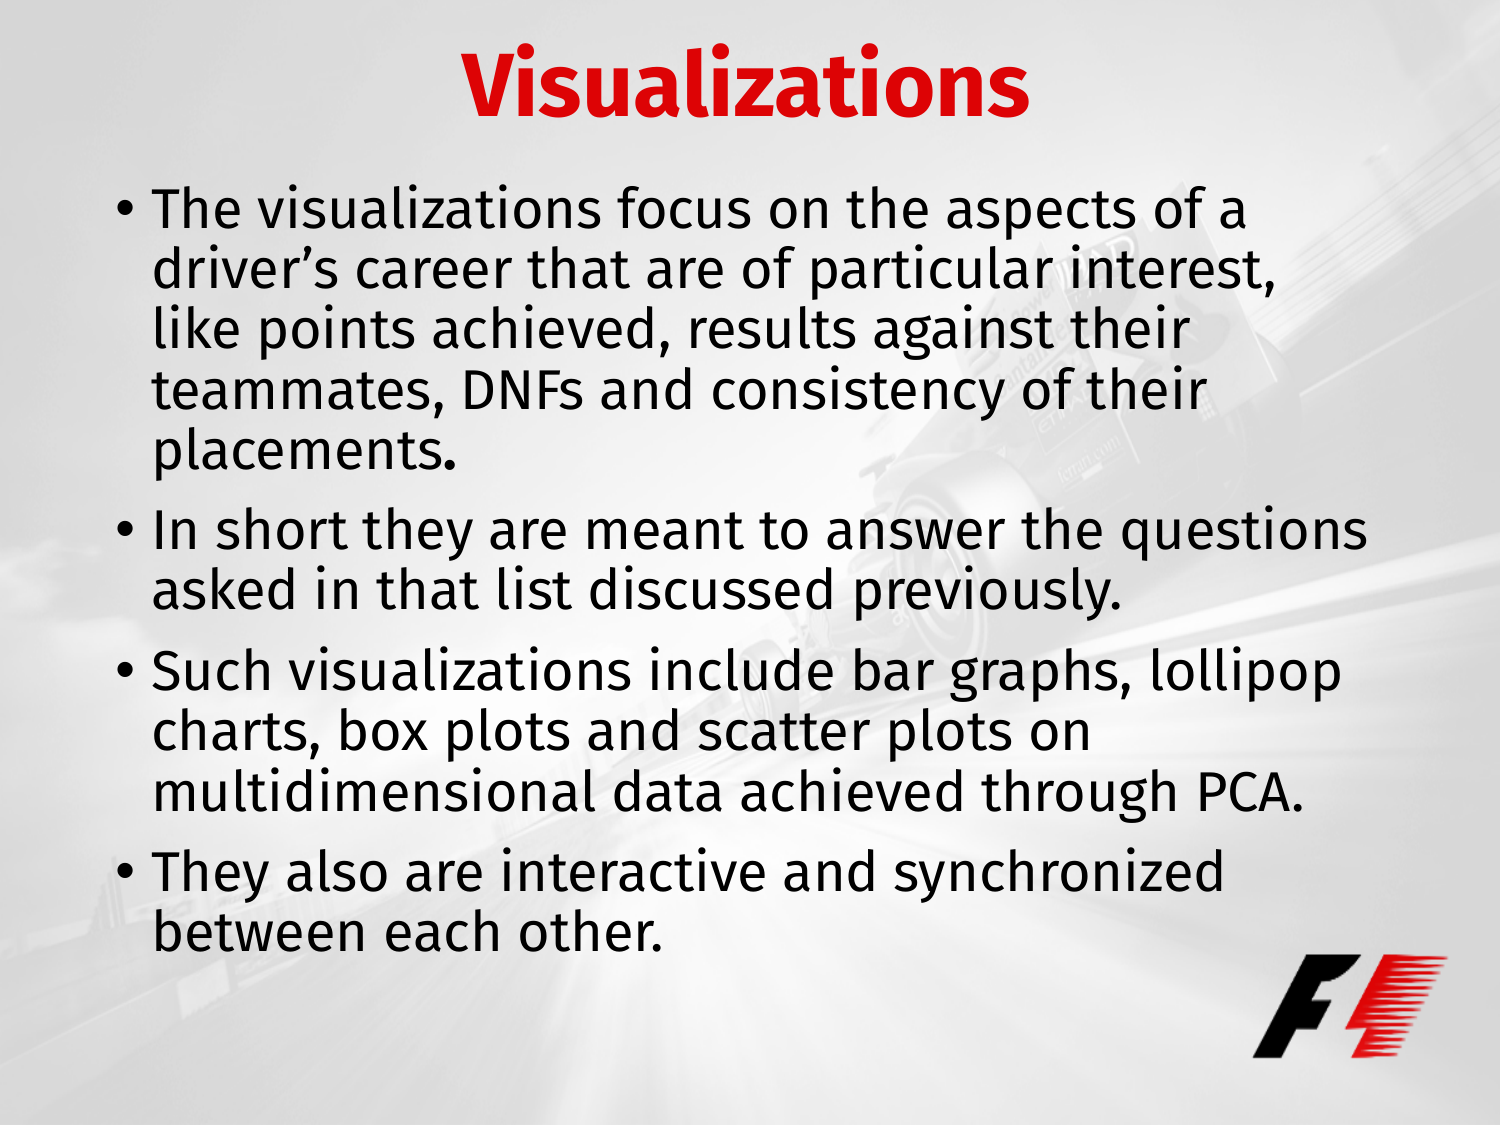

# Visualizations
The visualizations focus on the aspects of a driver’s career that are of particular interest, like points achieved, results against their teammates, DNFs and consistency of their placements.
In short they are meant to answer the questions asked in that list discussed previously.
Such visualizations include bar graphs, lollipop charts, box plots and scatter plots on multidimensional data achieved through PCA.
They also are interactive and synchronized between each other.